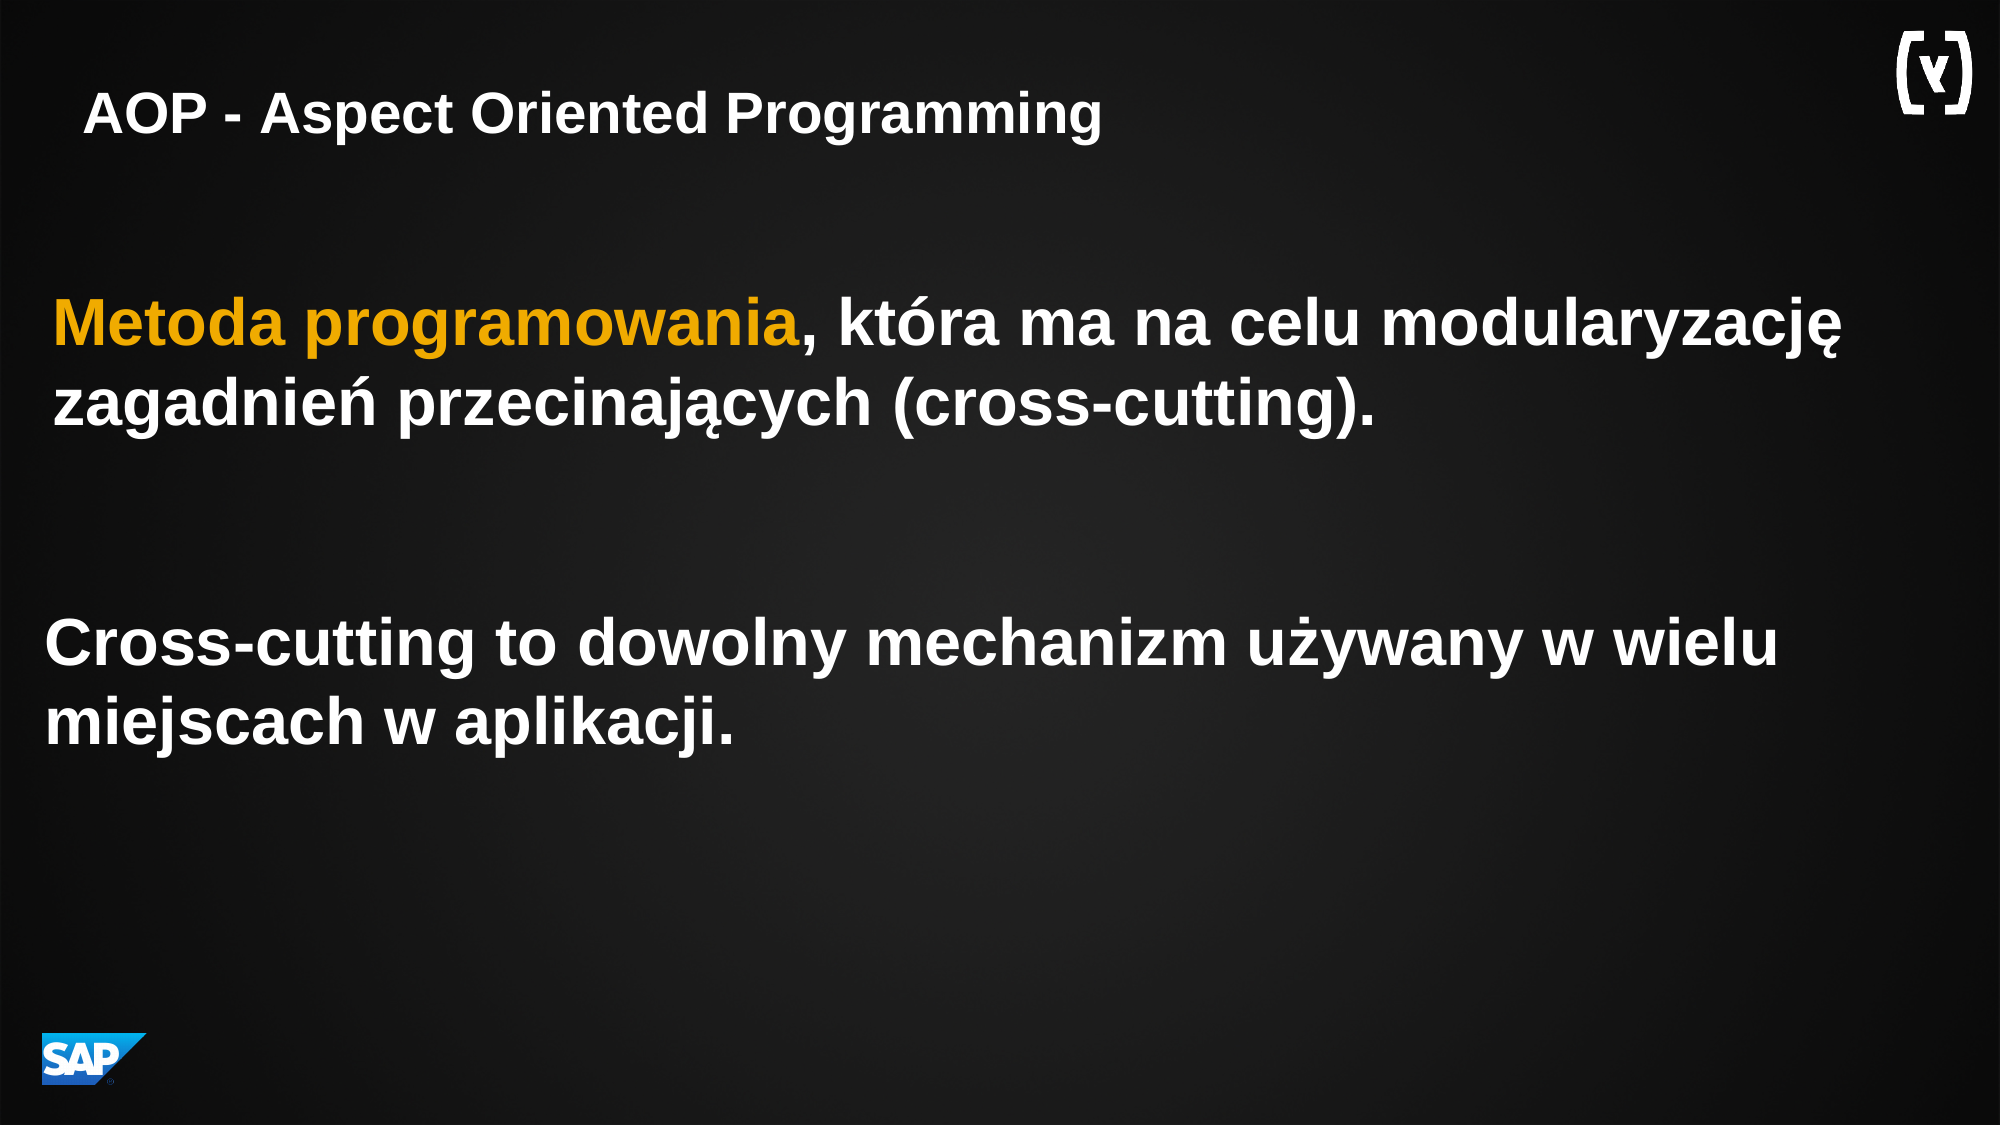

# AOP - Aspect Oriented Programming
Metoda programowania, która ma na celu modularyzację zagadnień przecinających (cross-cutting).

Cross-cutting to dowolny mechanizm używany w wielu miejscach w aplikacji.